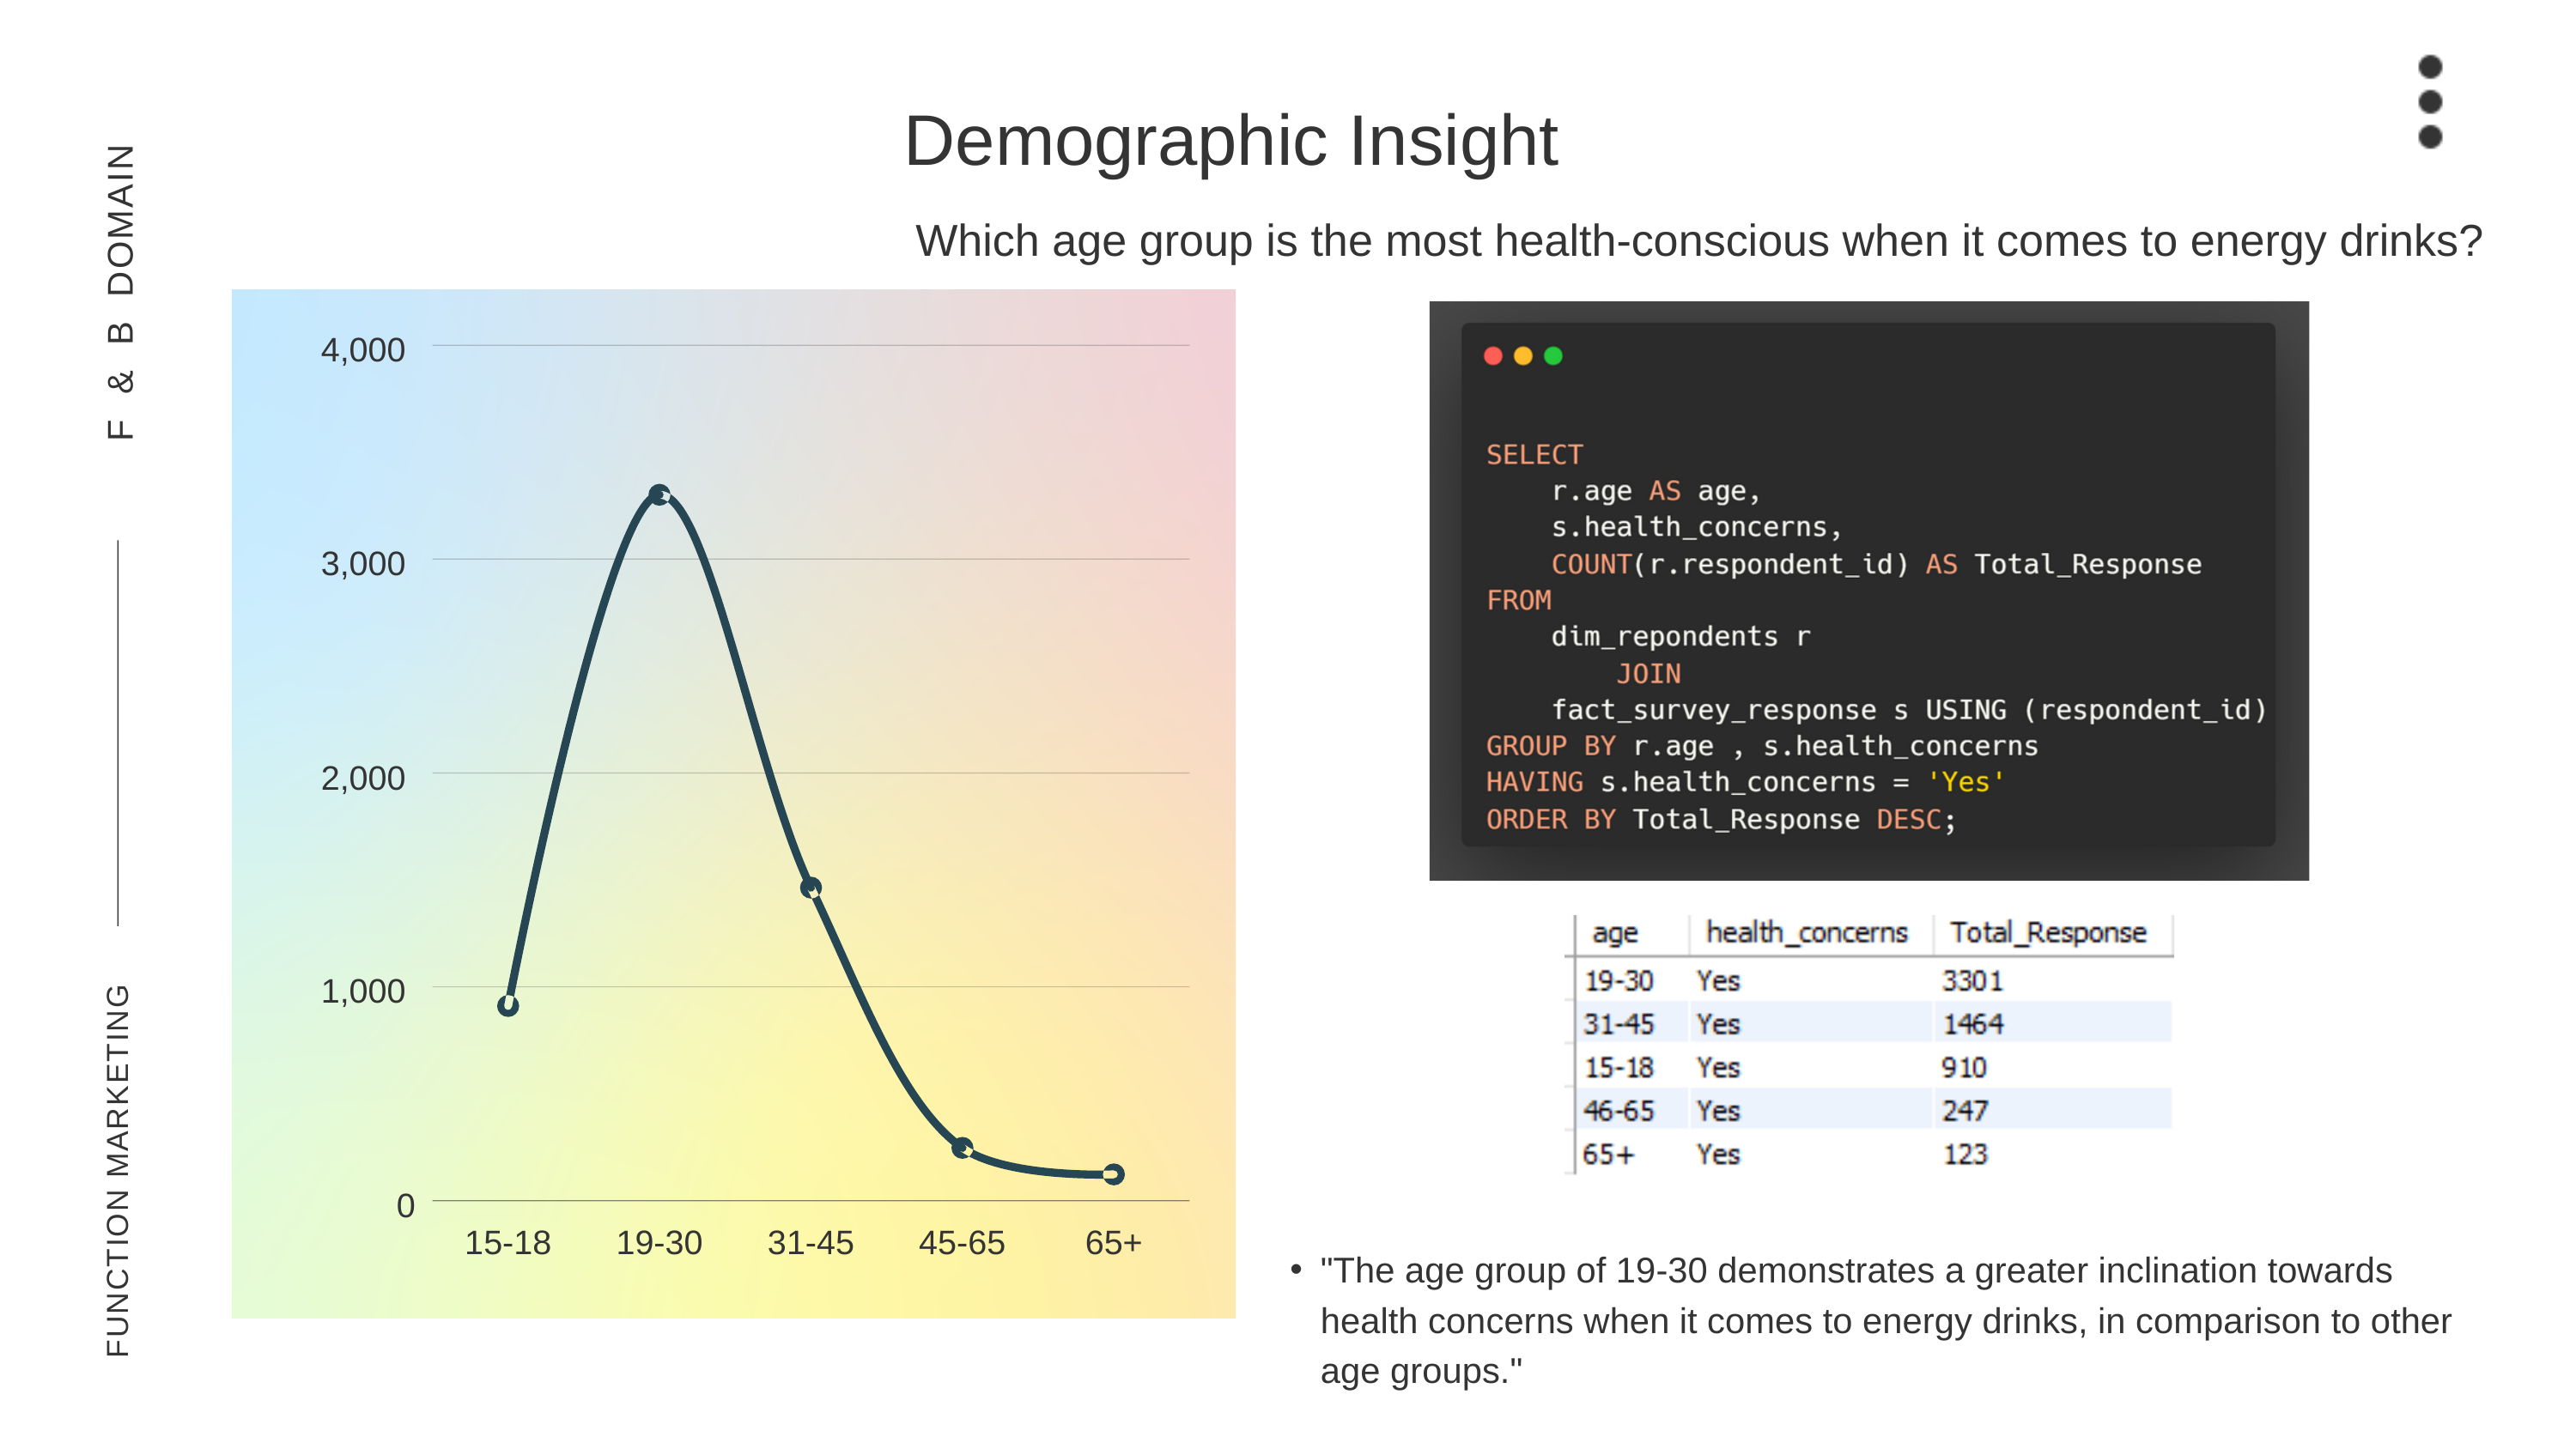

Demographic Insight
Which age group is the most health-conscious when it comes to energy drinks?
F  &  B  DOMAIN

4,000

3,000
2,000
1,000
0
15-18
19-30
31-45
45-65
65+

FUNCTION MARKETING
"The age group of 19-30 demonstrates a greater inclination towards health concerns when it comes to energy drinks, in comparison to other age groups."